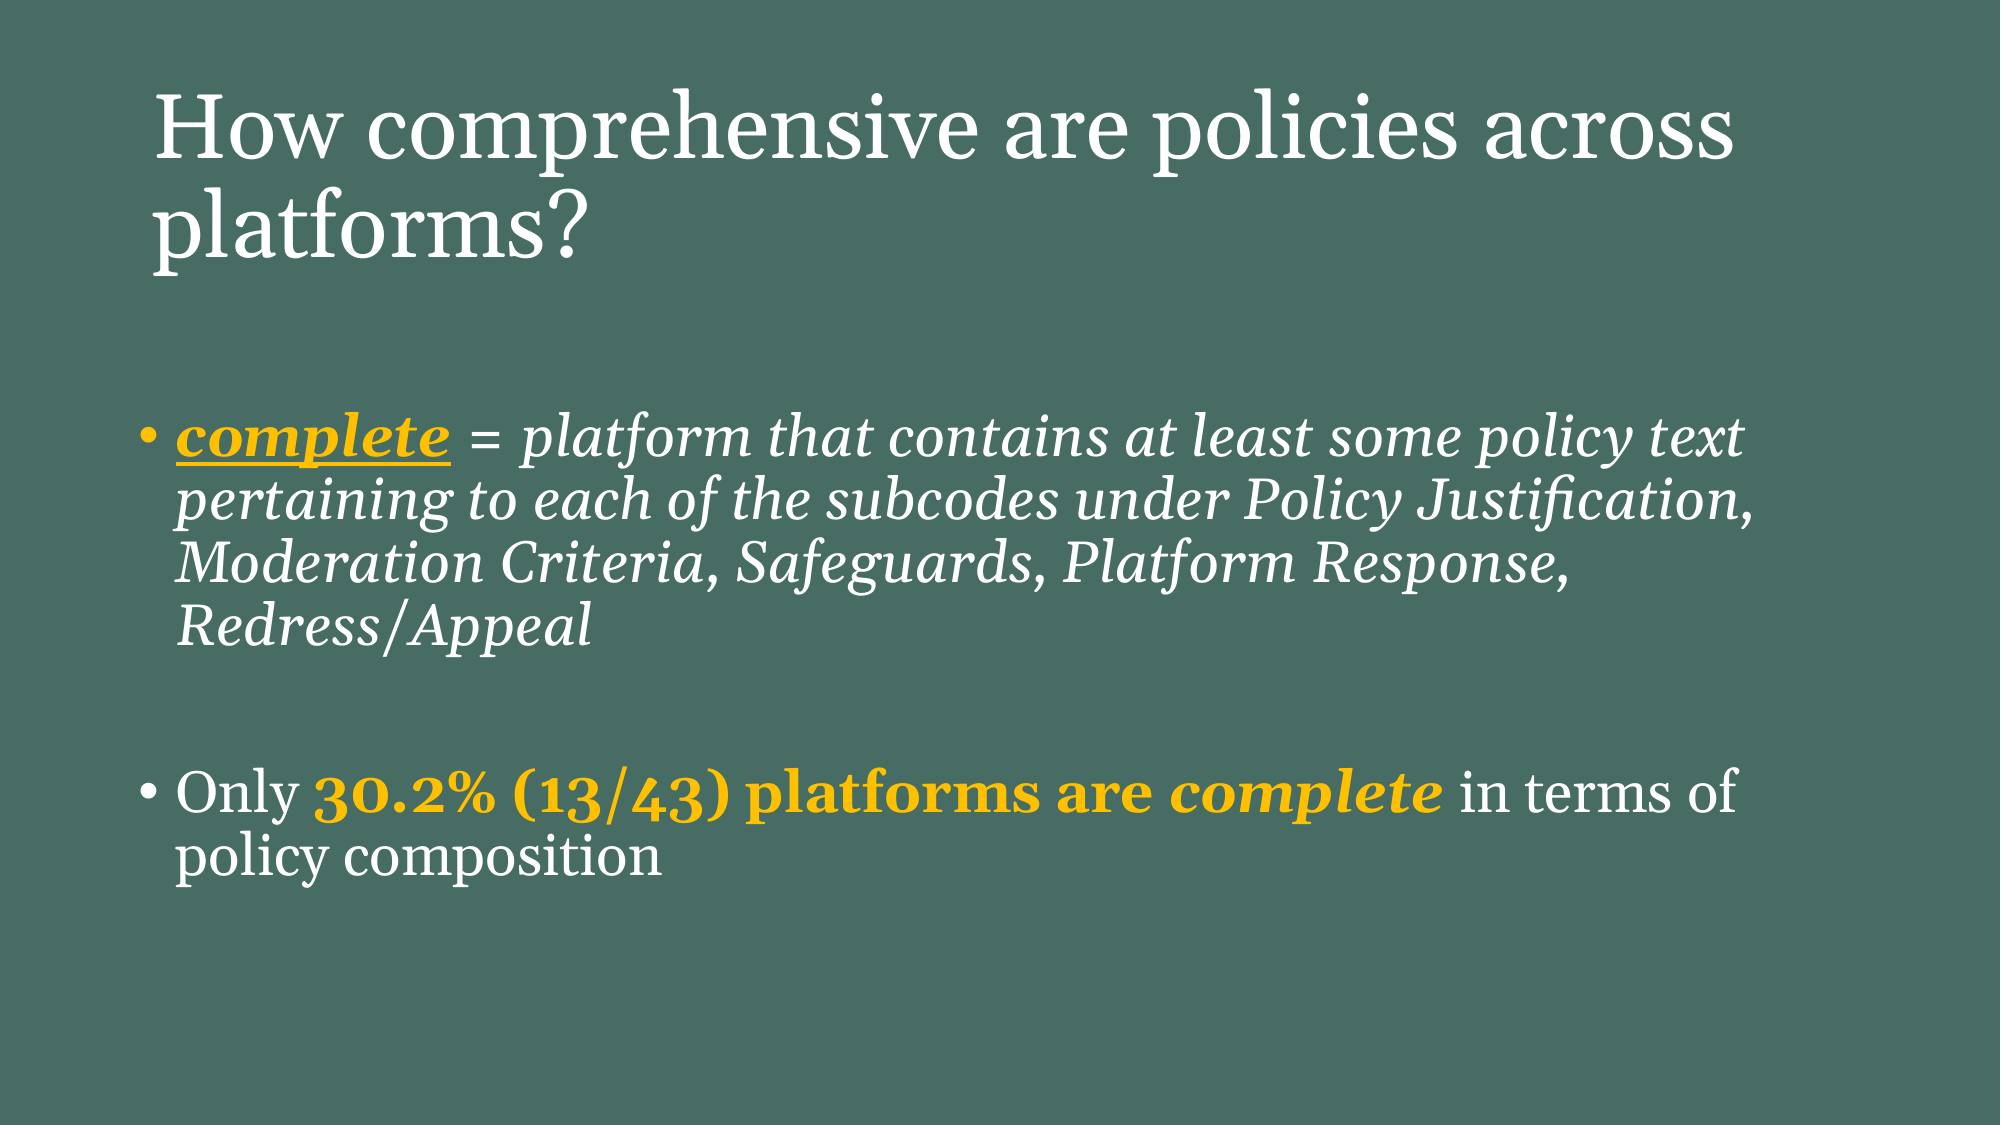

# How comprehensive are policies across platforms?

complete = platform that contains at least some policy text pertaining to each of the subcodes under Policy Justification, Moderation Criteria, Safeguards, Platform Response, Redress/Appeal

Only 30.2% (13/43) platforms are complete in terms of policy composition